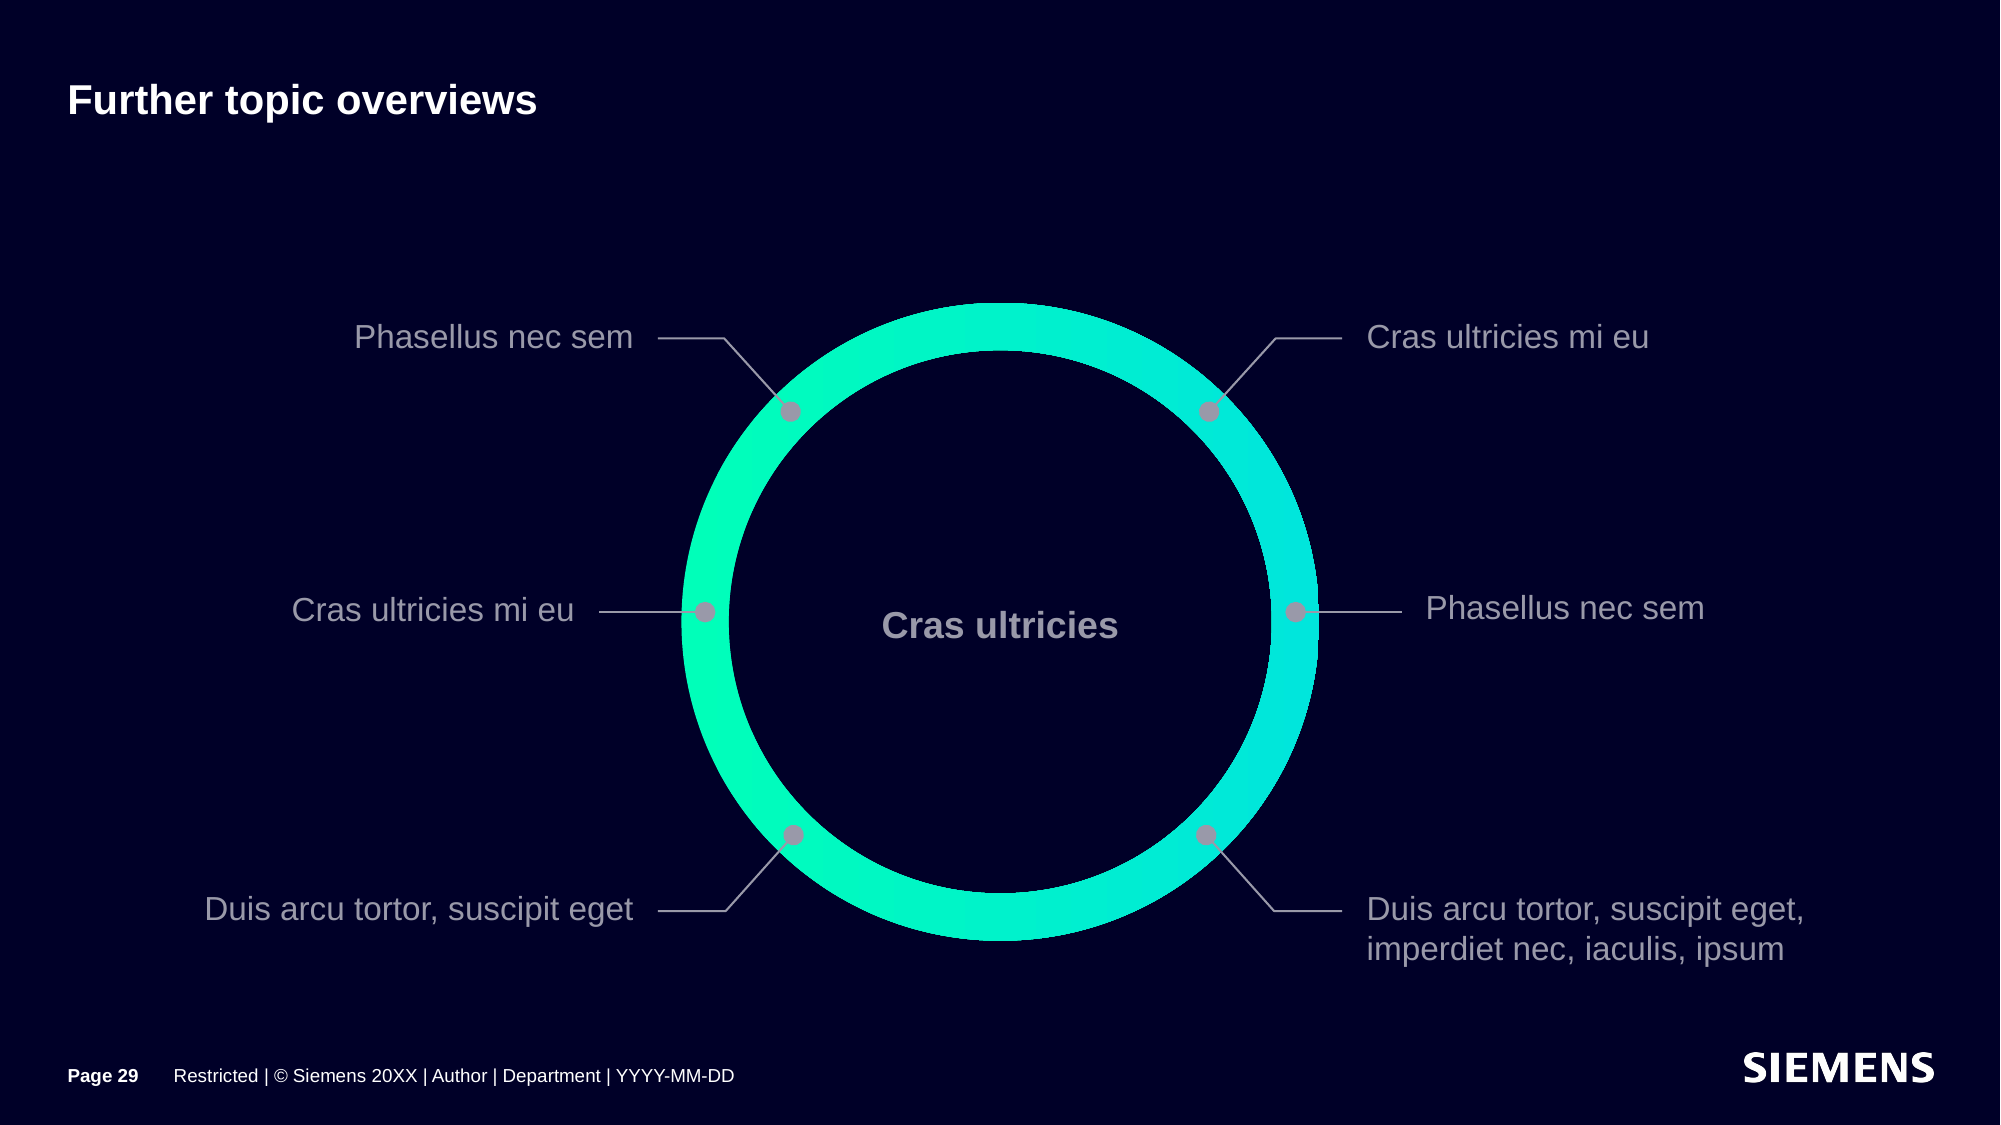

# Further topic overviews
Phasellus nec sem
Cras ultricies mi eu
Cras ultricies

Phasellus nec sem
Cras ultricies mi eu

Duis arcu tortor, suscipit eget
Duis arcu tortor, suscipit eget, imperdiet nec, iaculis, ipsum
Page 29
Restricted | © Siemens 20XX | Author | Department | YYYY-MM-DD